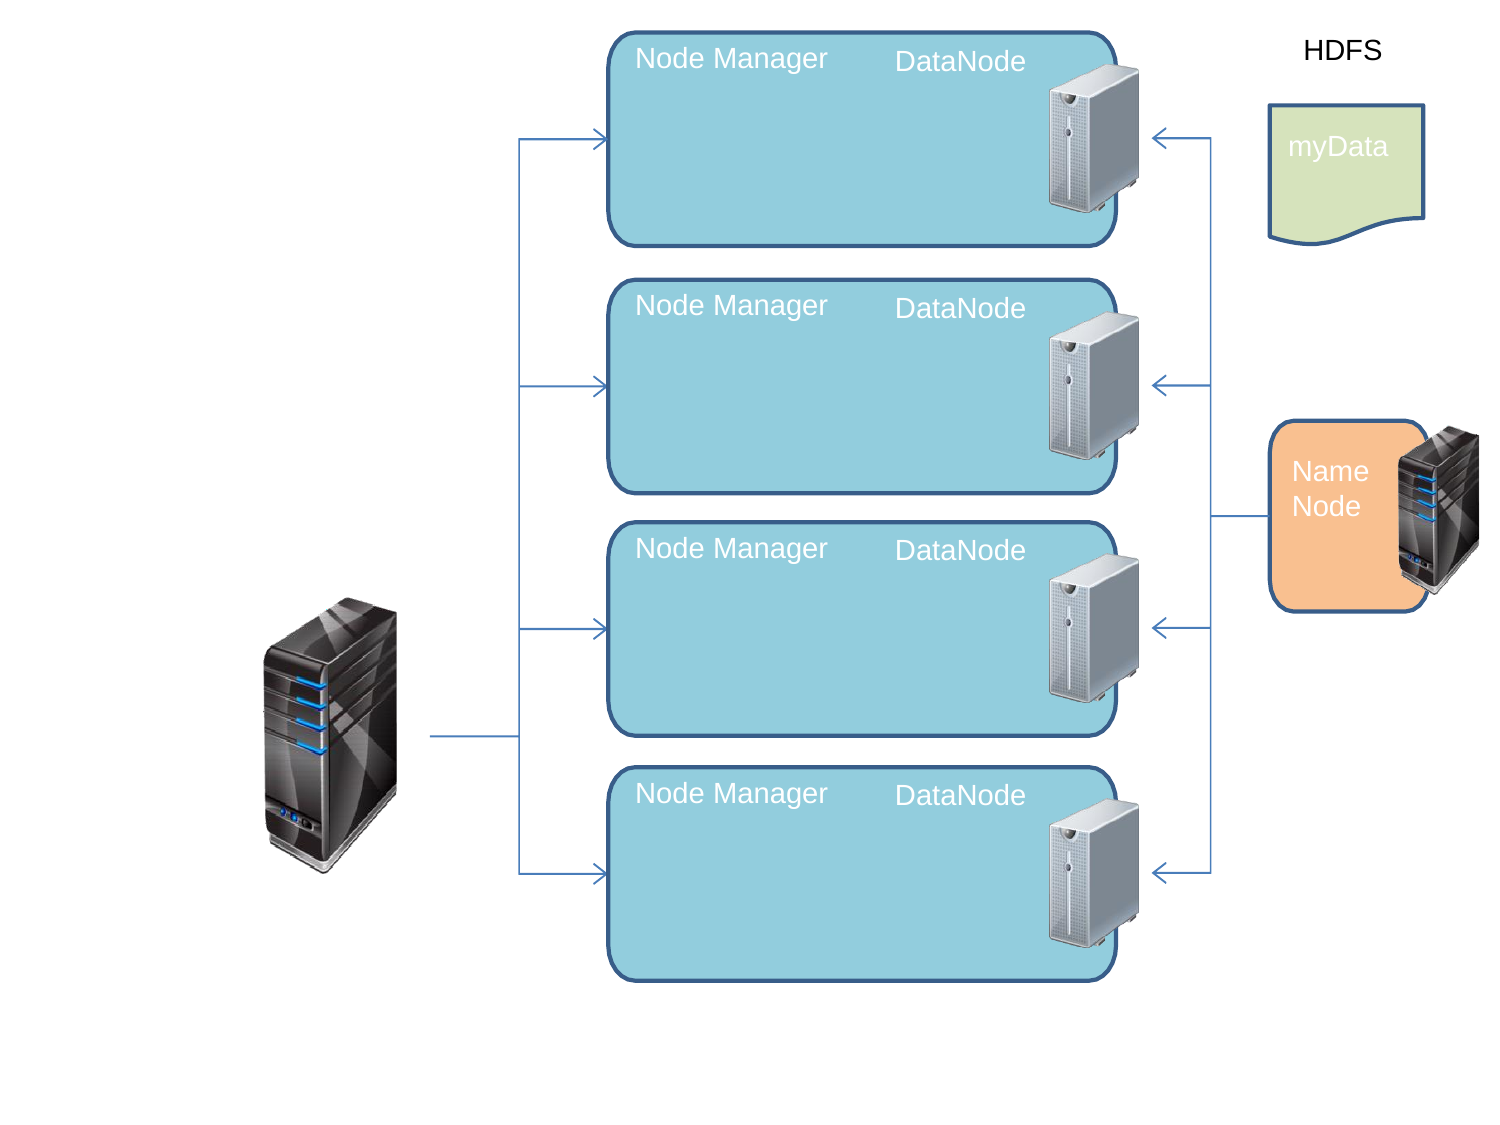

HDFS

Node Manager
DataNode

myData

Node Manager
DataNode

Name  Node

Node Manager
DataNode
Resource
Manager

Node Manager
DataNode